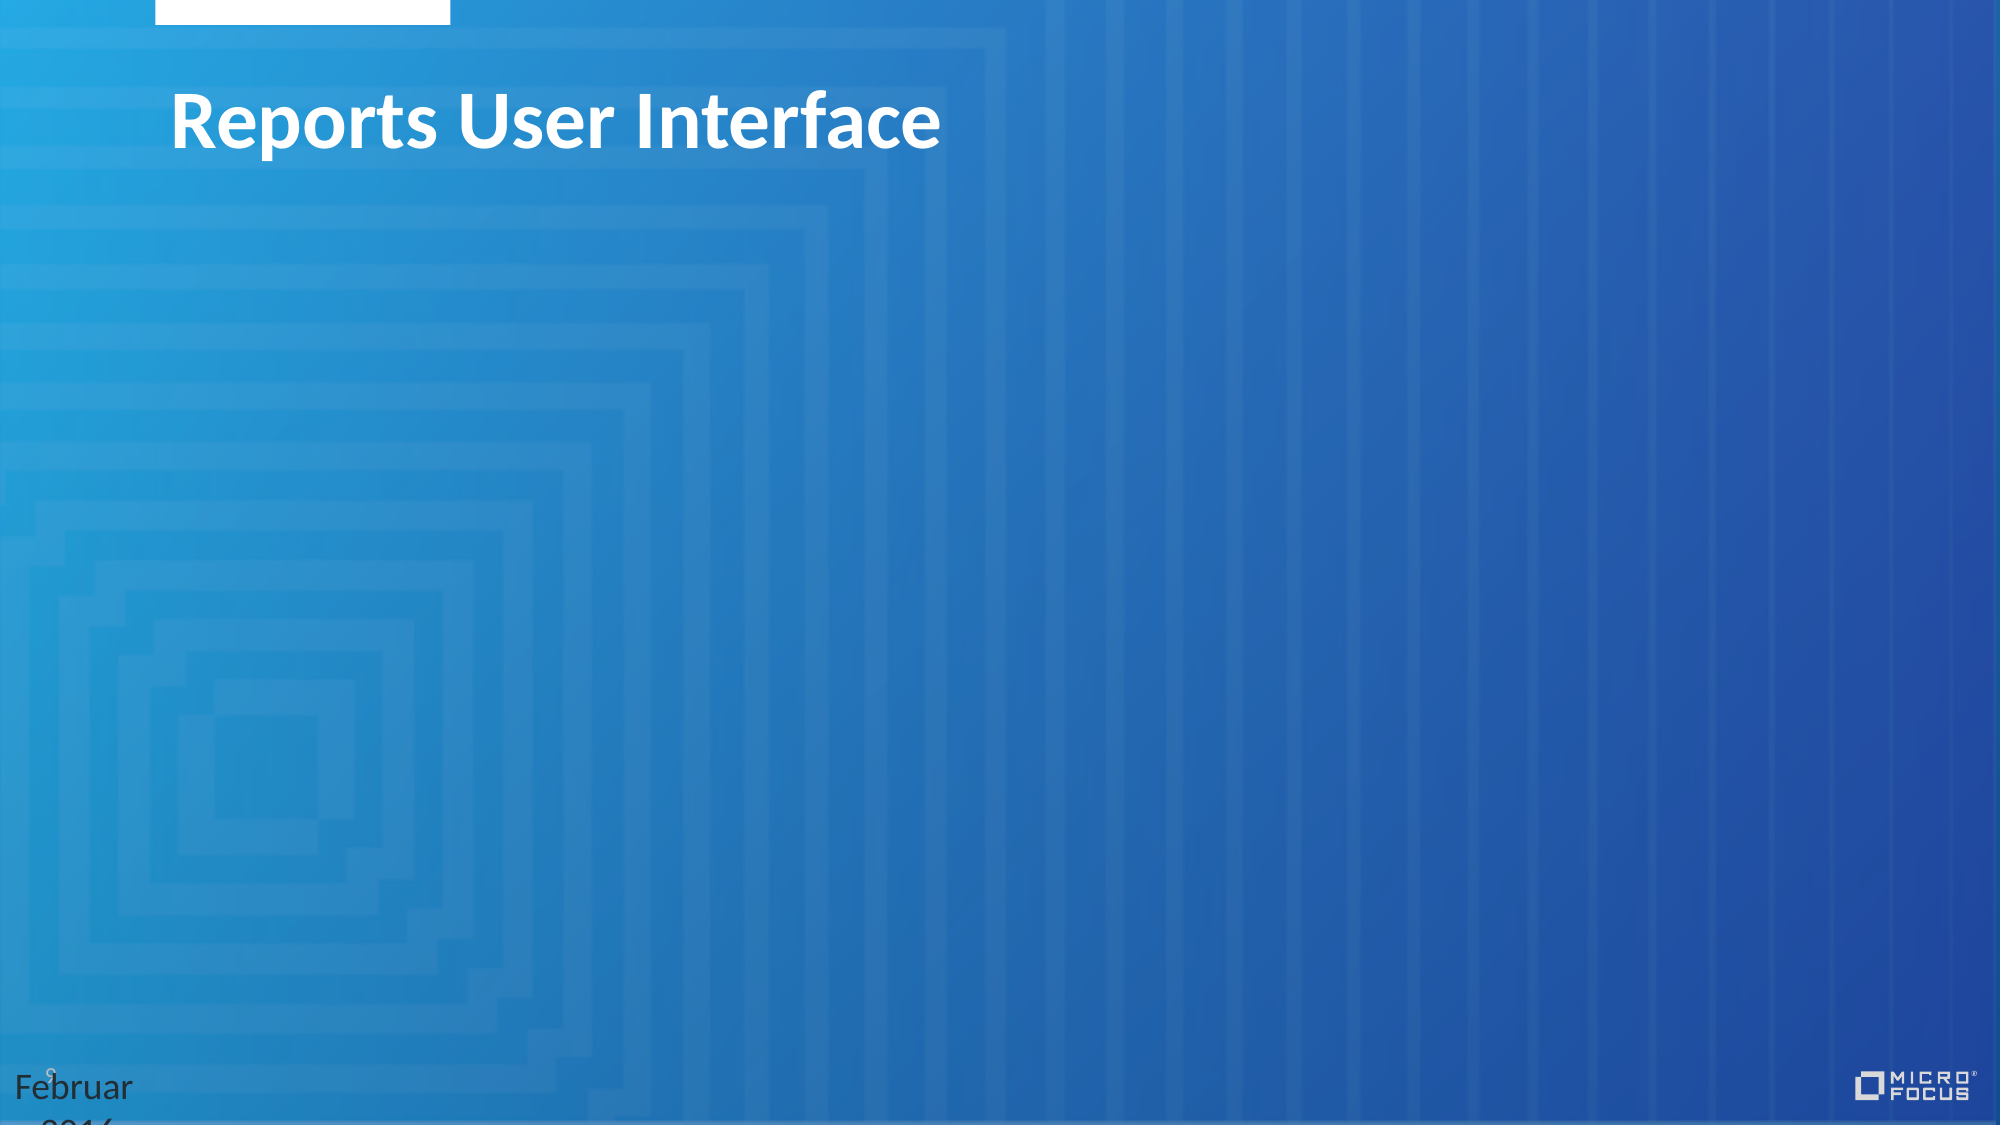

# Reports User Interface

9
February 2016